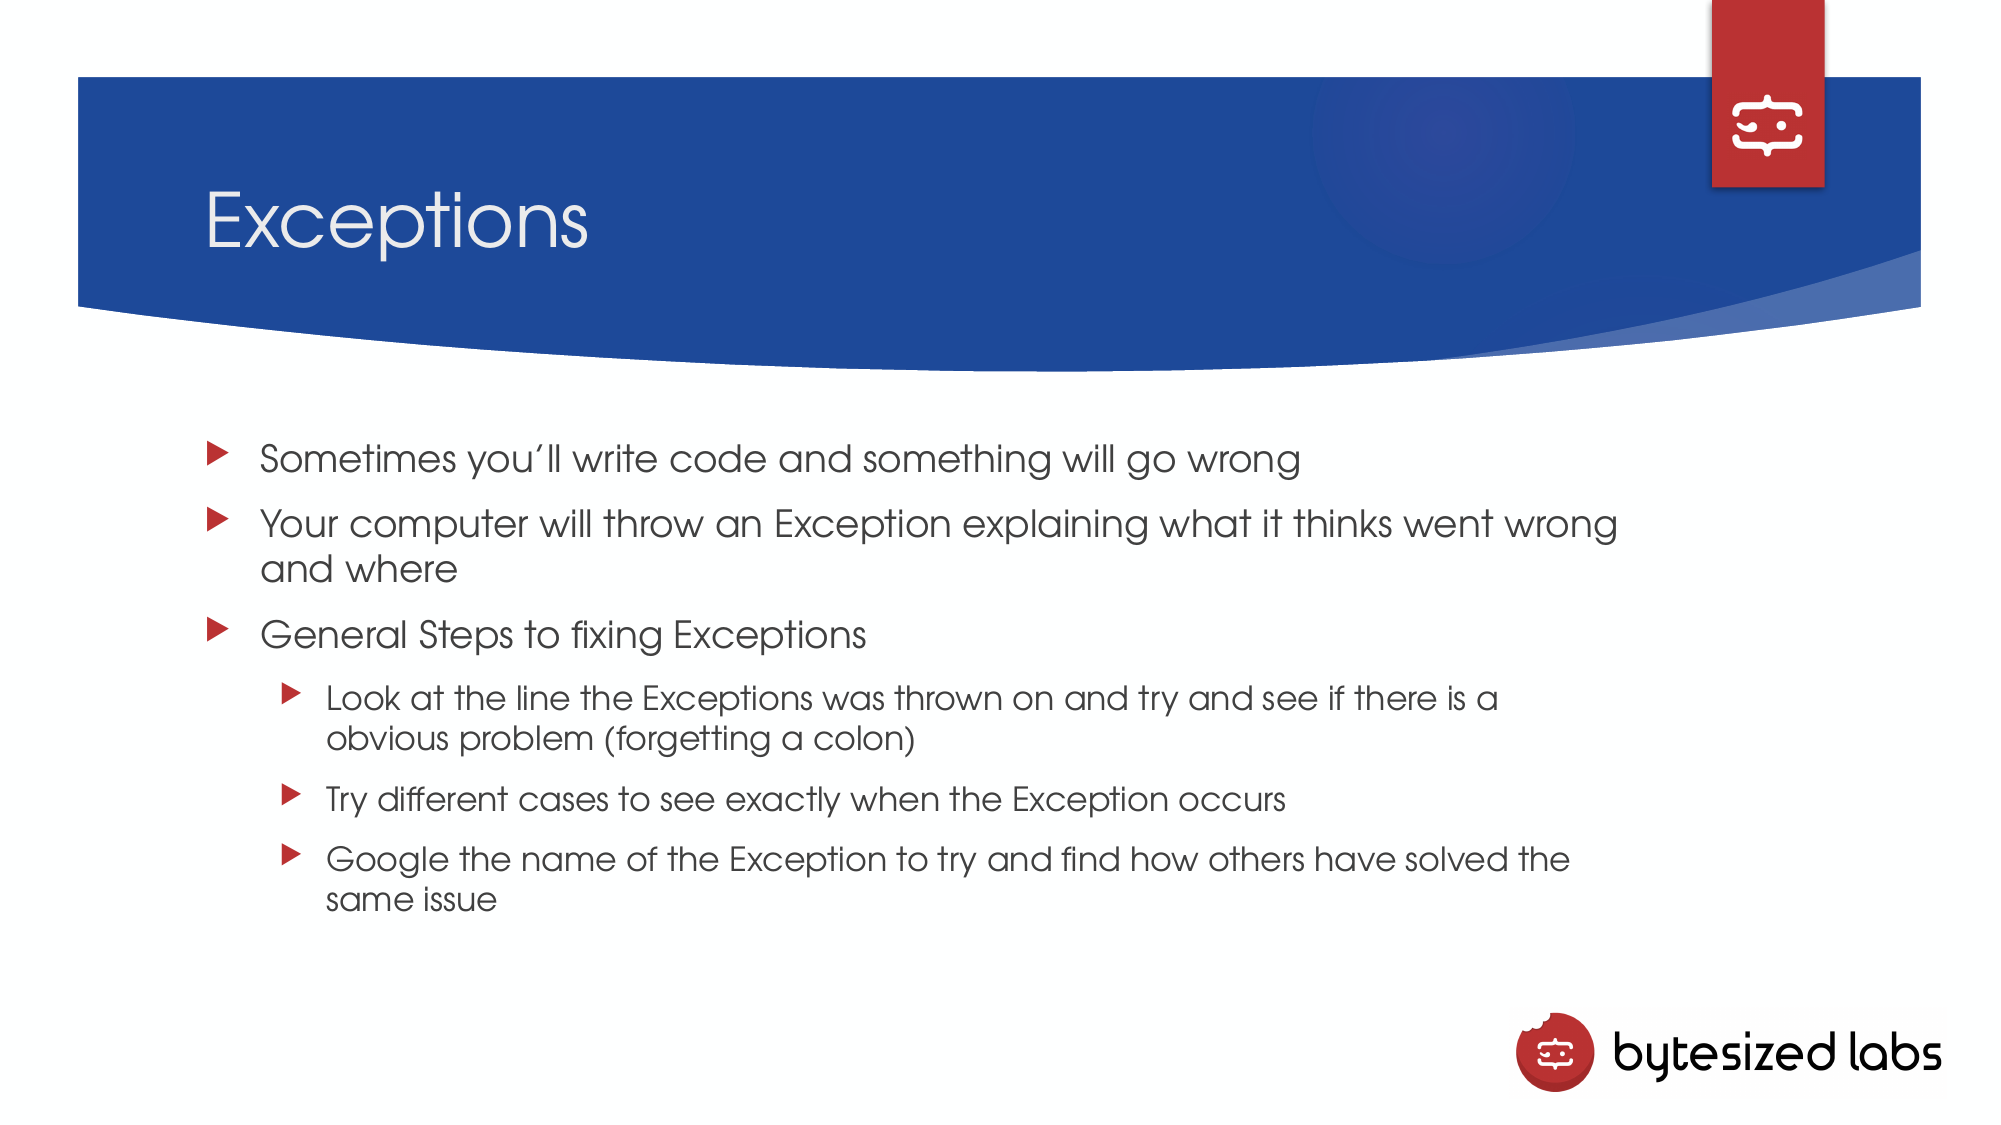

# Exceptions
Sometimes you’ll write code and something will go wrong
Your computer will throw an Exception explaining what it thinks went wrong and where
General Steps to fixing Exceptions
Look at the line the Exceptions was thrown on and try and see if there is a obvious problem (forgetting a colon)
Try different cases to see exactly when the Exception occurs
Google the name of the Exception to try and find how others have solved the same issue